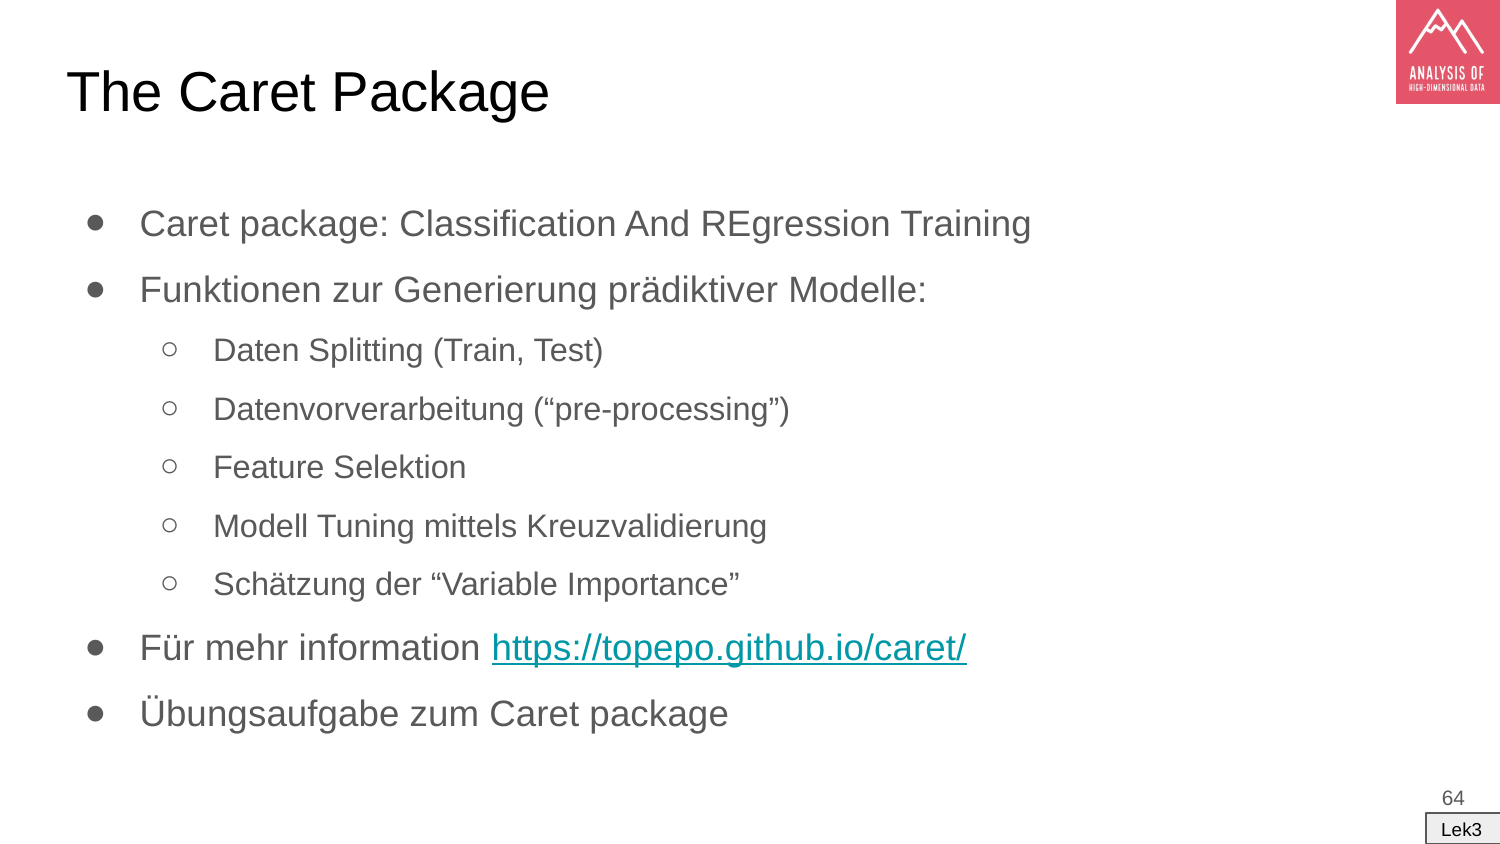

# The Caret Package
Caret package: Classification And REgression Training
Funktionen zur Generierung prädiktiver Modelle:
Daten Splitting (Train, Test)
Datenvorverarbeitung (“pre-processing”)
Feature Selektion
Modell Tuning mittels Kreuzvalidierung
Schätzung der “Variable Importance”
Für mehr information https://topepo.github.io/caret/
Übungsaufgabe zum Caret package
64
Lek3